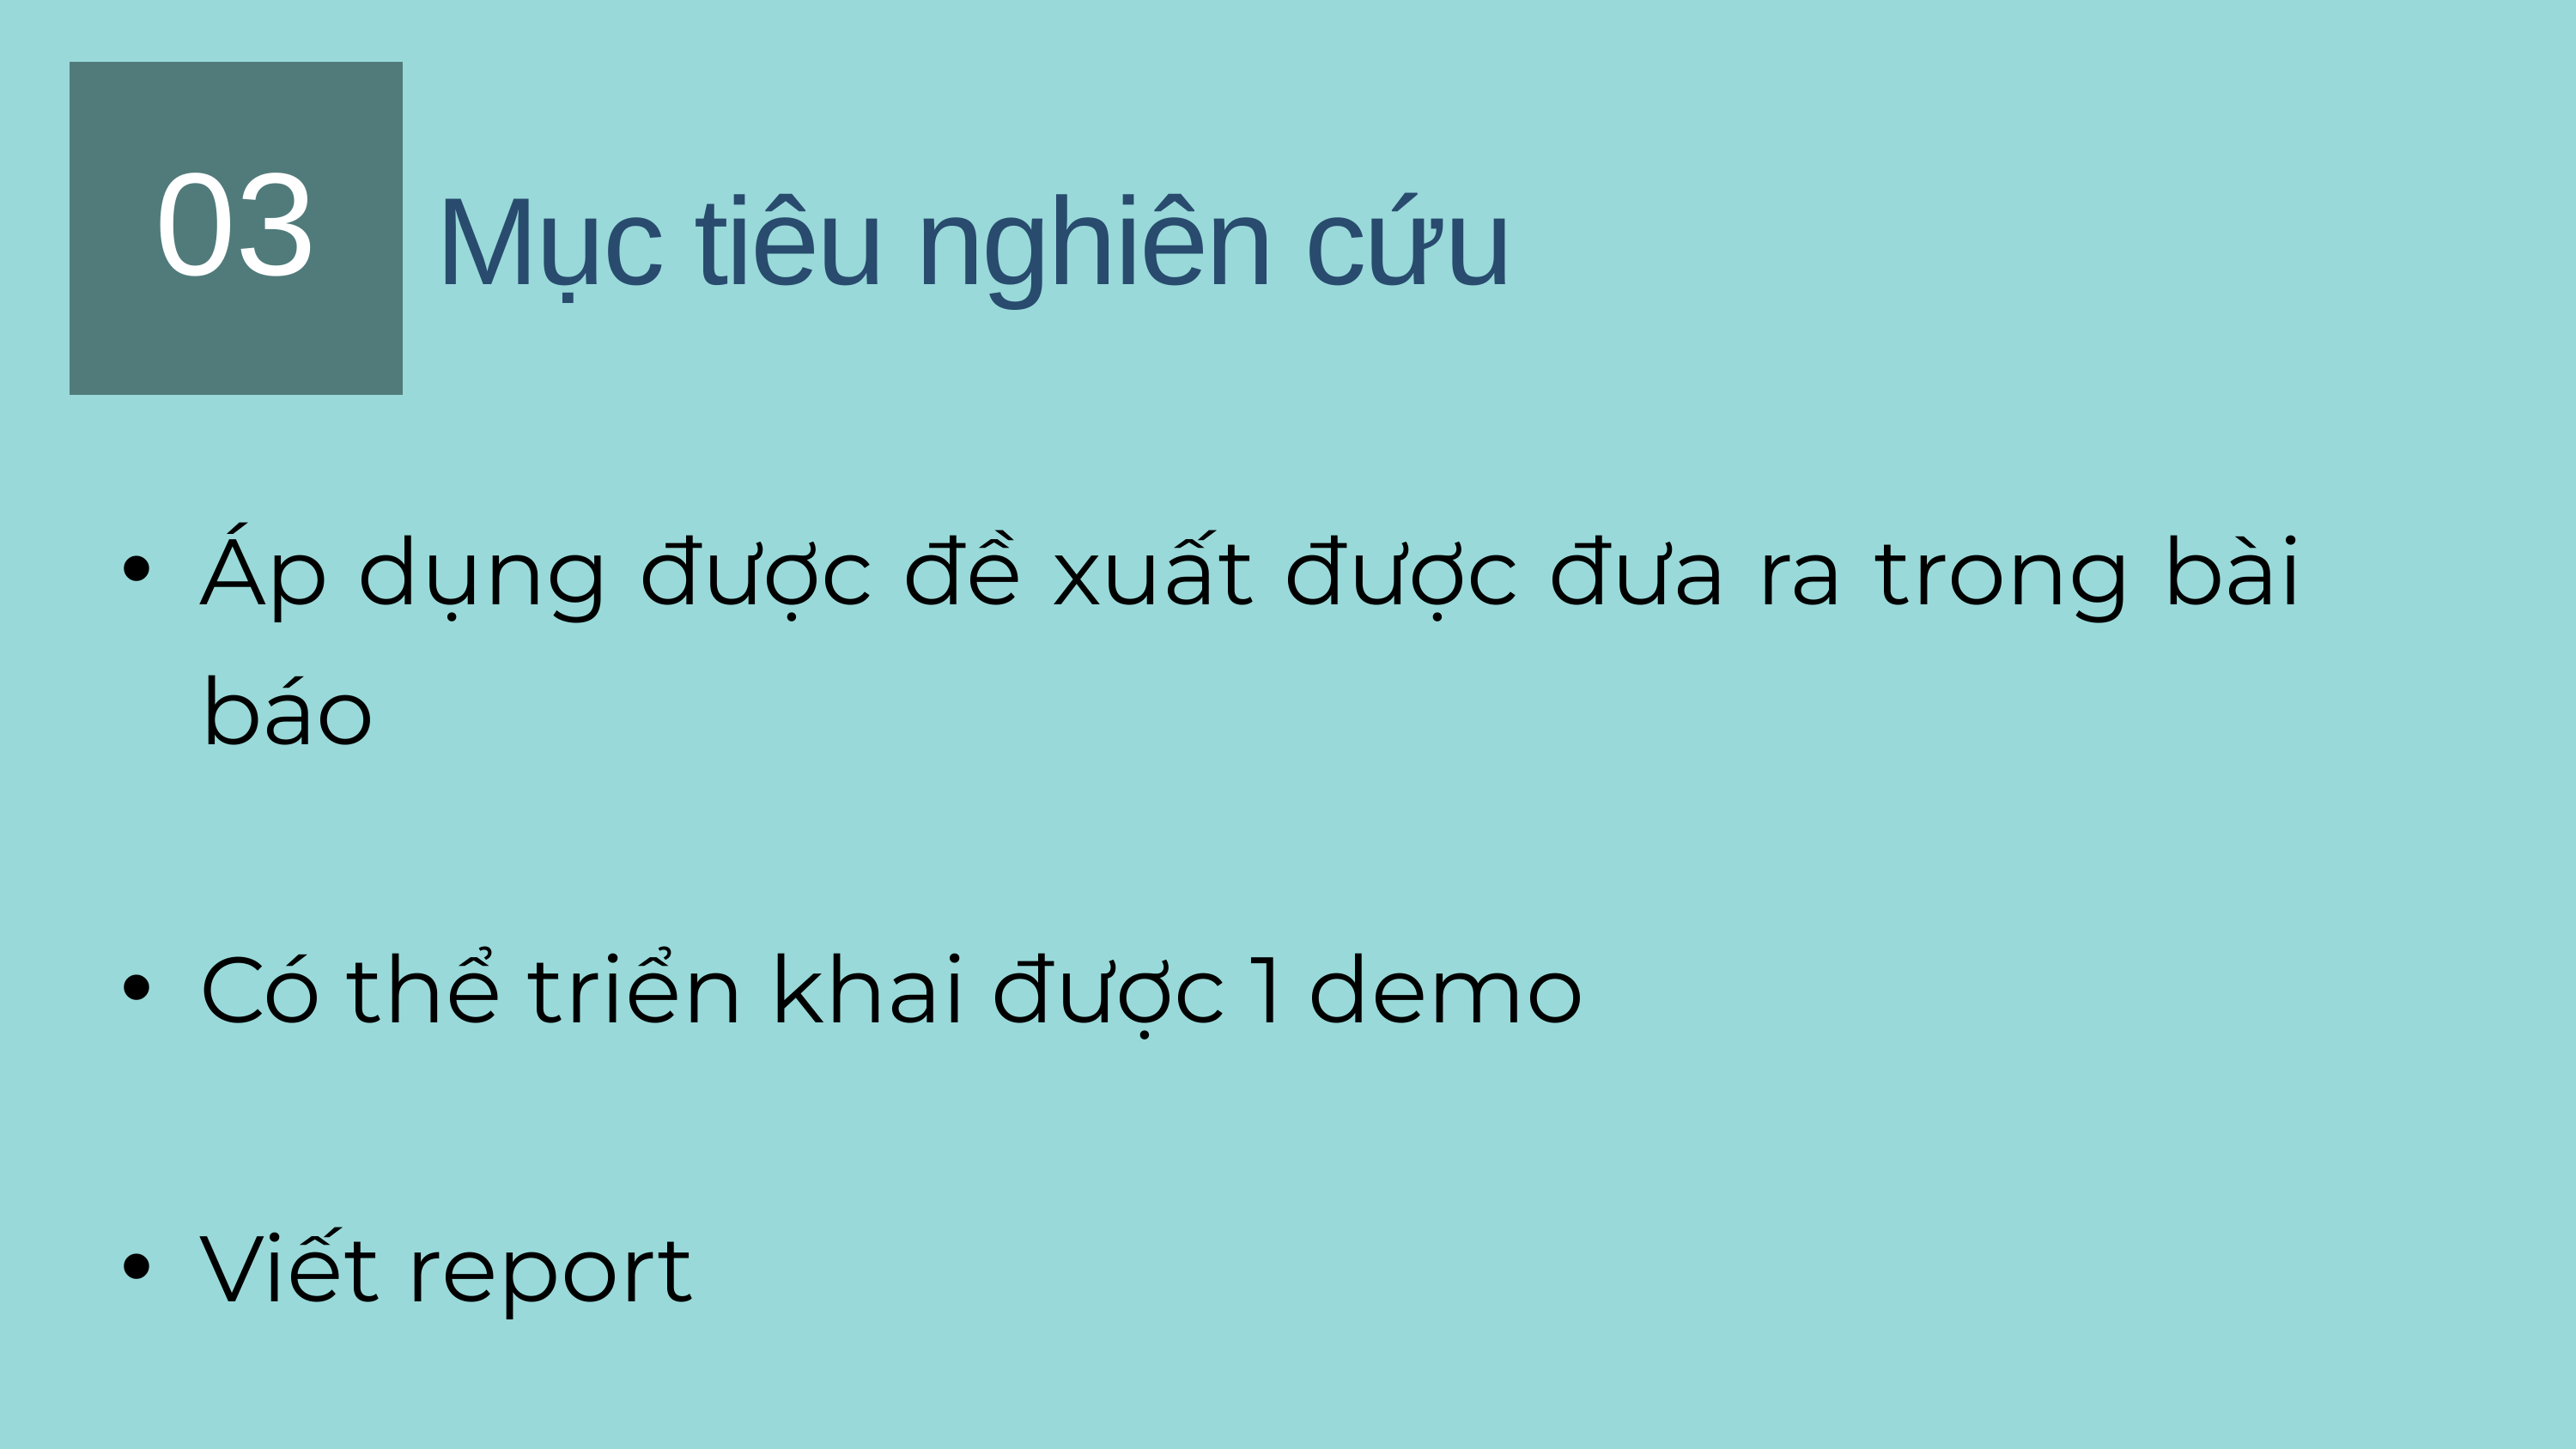

03
Mục tiêu nghiên cứu
Áp dụng được đề xuất được đưa ra trong bài báo

Có thể triển khai được 1 demo

Viết report